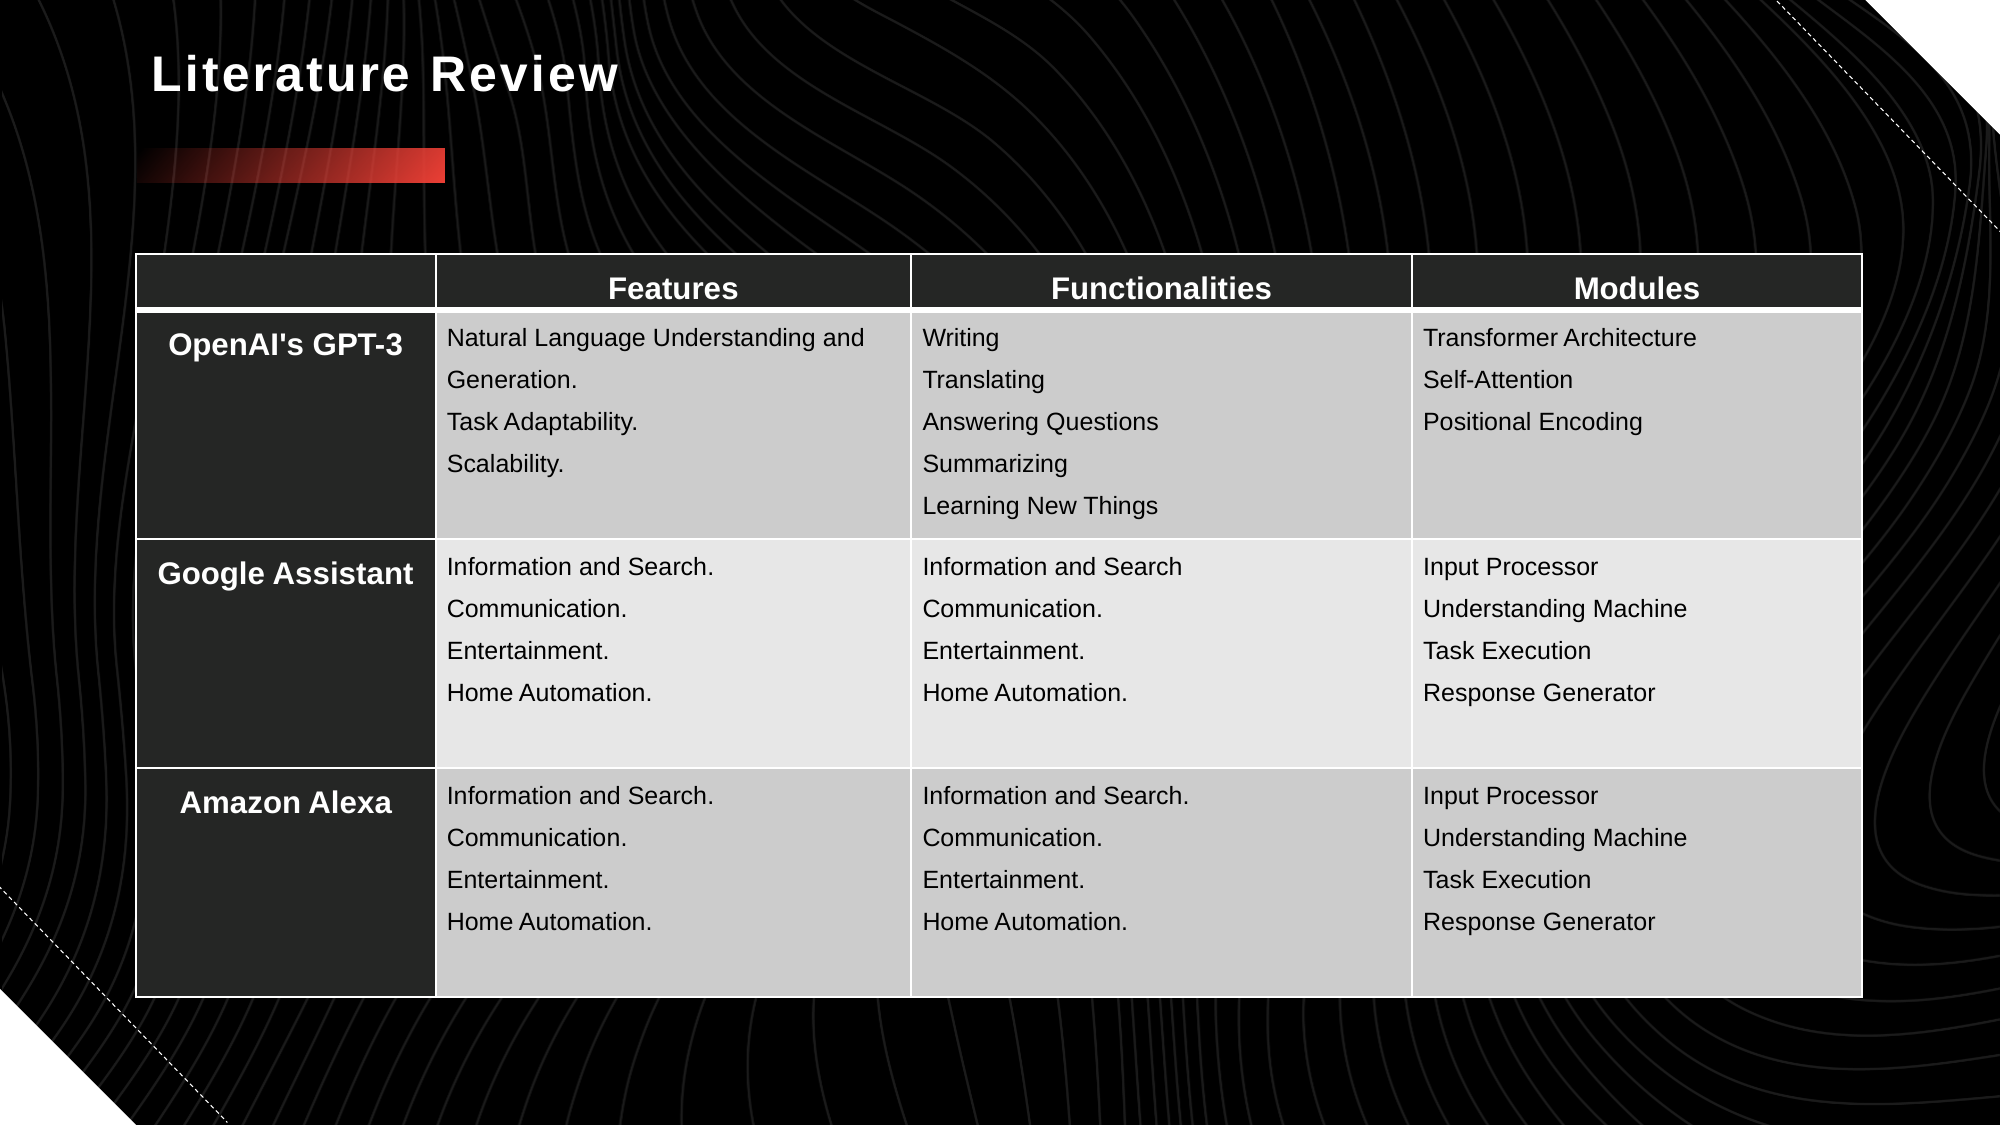

# Literature Review
|  | Features | Functionalities | Modules |
| --- | --- | --- | --- |
| OpenAI's GPT-3 | Natural Language Understanding and Generation. Task Adaptability. Scalability. | Writing Translating Answering Questions Summarizing Learning New Things | Transformer Architecture Self-Attention Positional Encoding |
| Google Assistant | Information and Search. Communication. Entertainment. Home Automation. | Information and Search Communication. Entertainment. Home Automation. | Input Processor Understanding Machine Task Execution Response Generator |
| Amazon Alexa | Information and Search. Communication. Entertainment. Home Automation. | Information and Search. Communication. Entertainment. Home Automation. | Input Processor Understanding Machine Task Execution Response Generator |